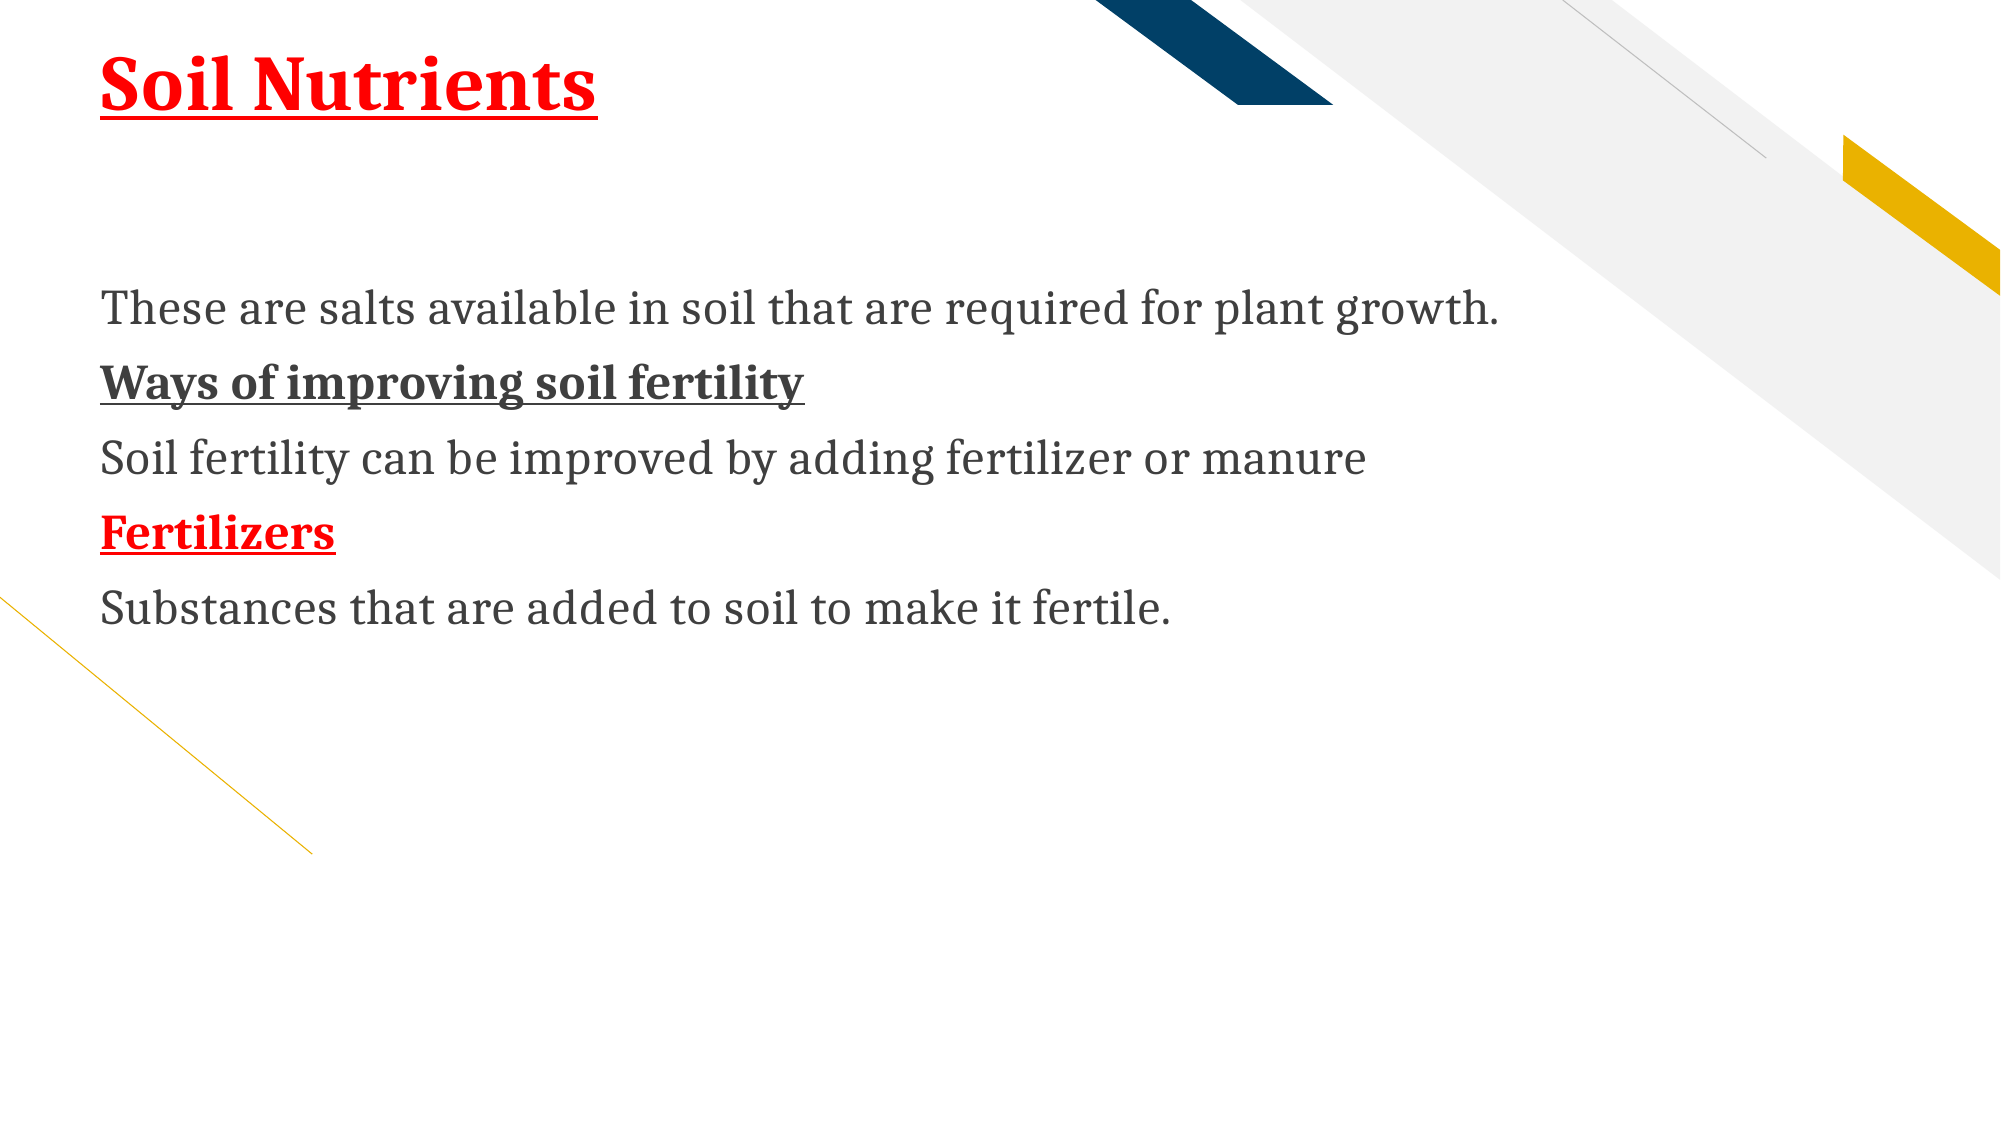

# Soil Nutrients
These are salts available in soil that are required for plant growth.
Ways of improving soil fertility
Soil fertility can be improved by adding fertilizer or manure
Fertilizers
Substances that are added to soil to make it fertile.